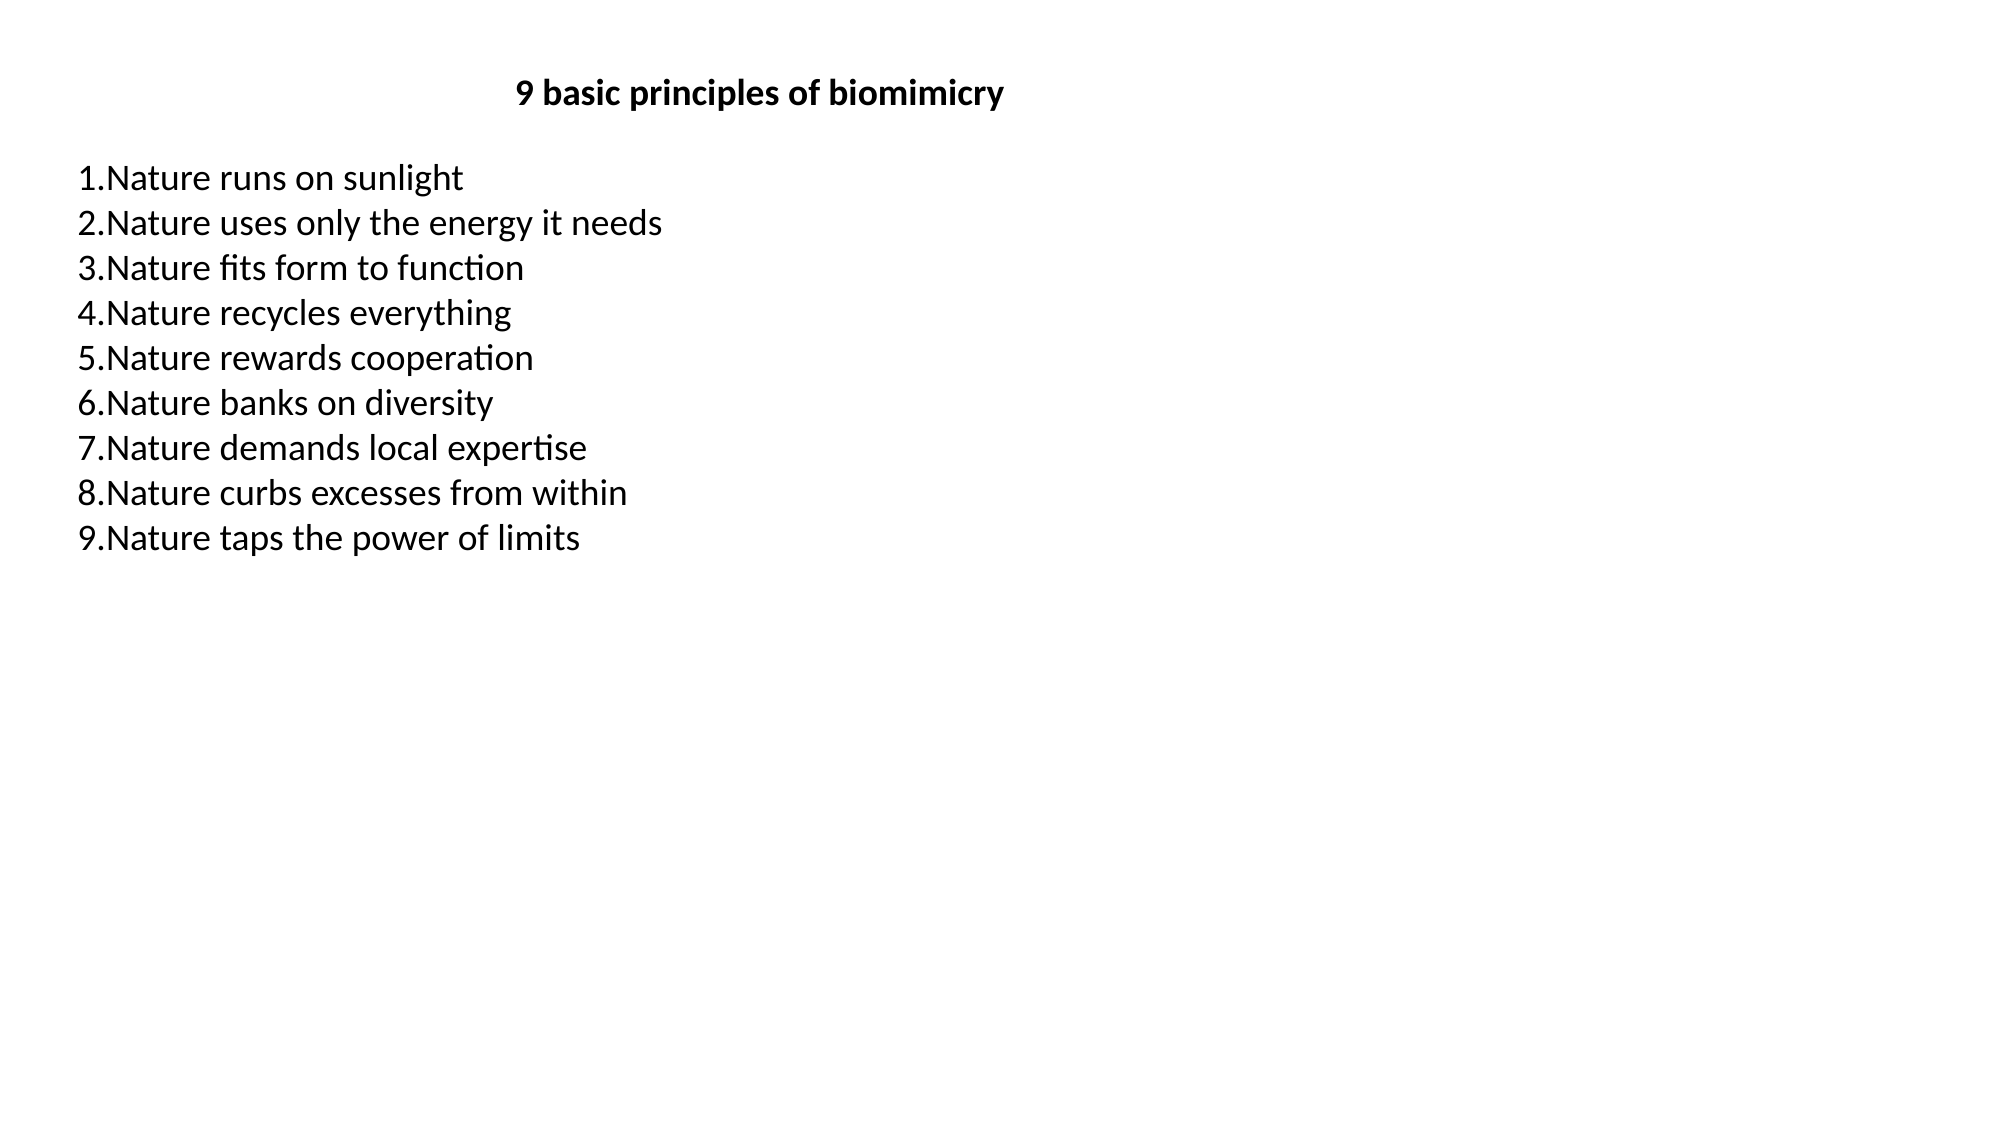

9 basic principles of biomimicry
Nature runs on sunlight
Nature uses only the energy it needs
Nature fits form to function
Nature recycles everything
Nature rewards cooperation
Nature banks on diversity
Nature demands local expertise
Nature curbs excesses from within
Nature taps the power of limits